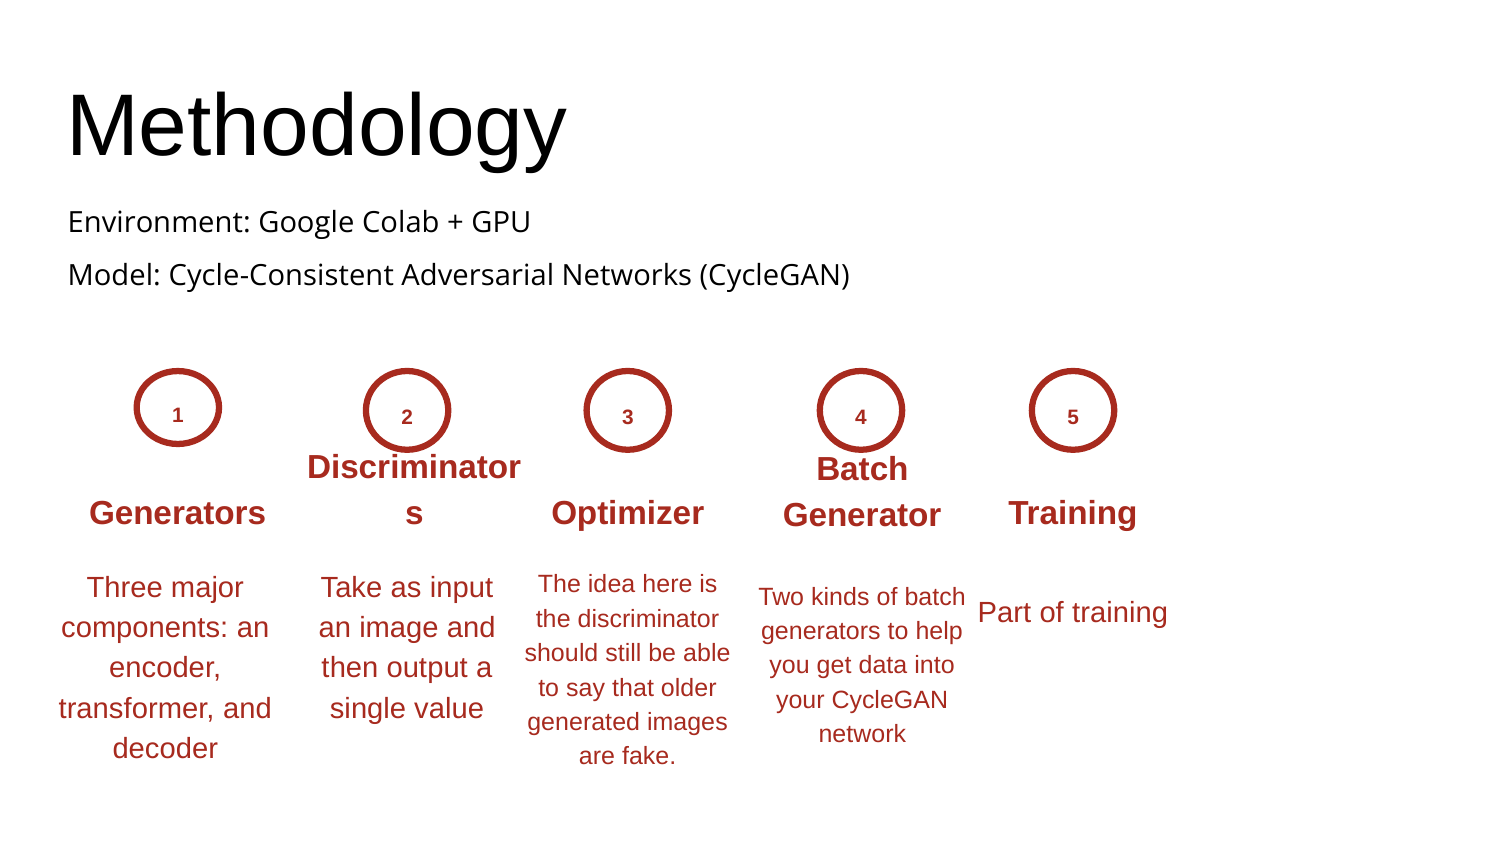

# Methodology
Environment: Google Colab + GPU
Model: Cycle-Consistent Adversarial Networks (CycleGAN)

1
Generators
Three major components: an encoder, transformer, and decoder

2

Discriminators
Take as input an image and then output a single value

3

Optimizer
The idea here is the discriminator should still be able to say that older generated images are fake.

4

Batch Generator
Two kinds of batch generators to help you get data into your CycleGAN network

5

Training
Part of training